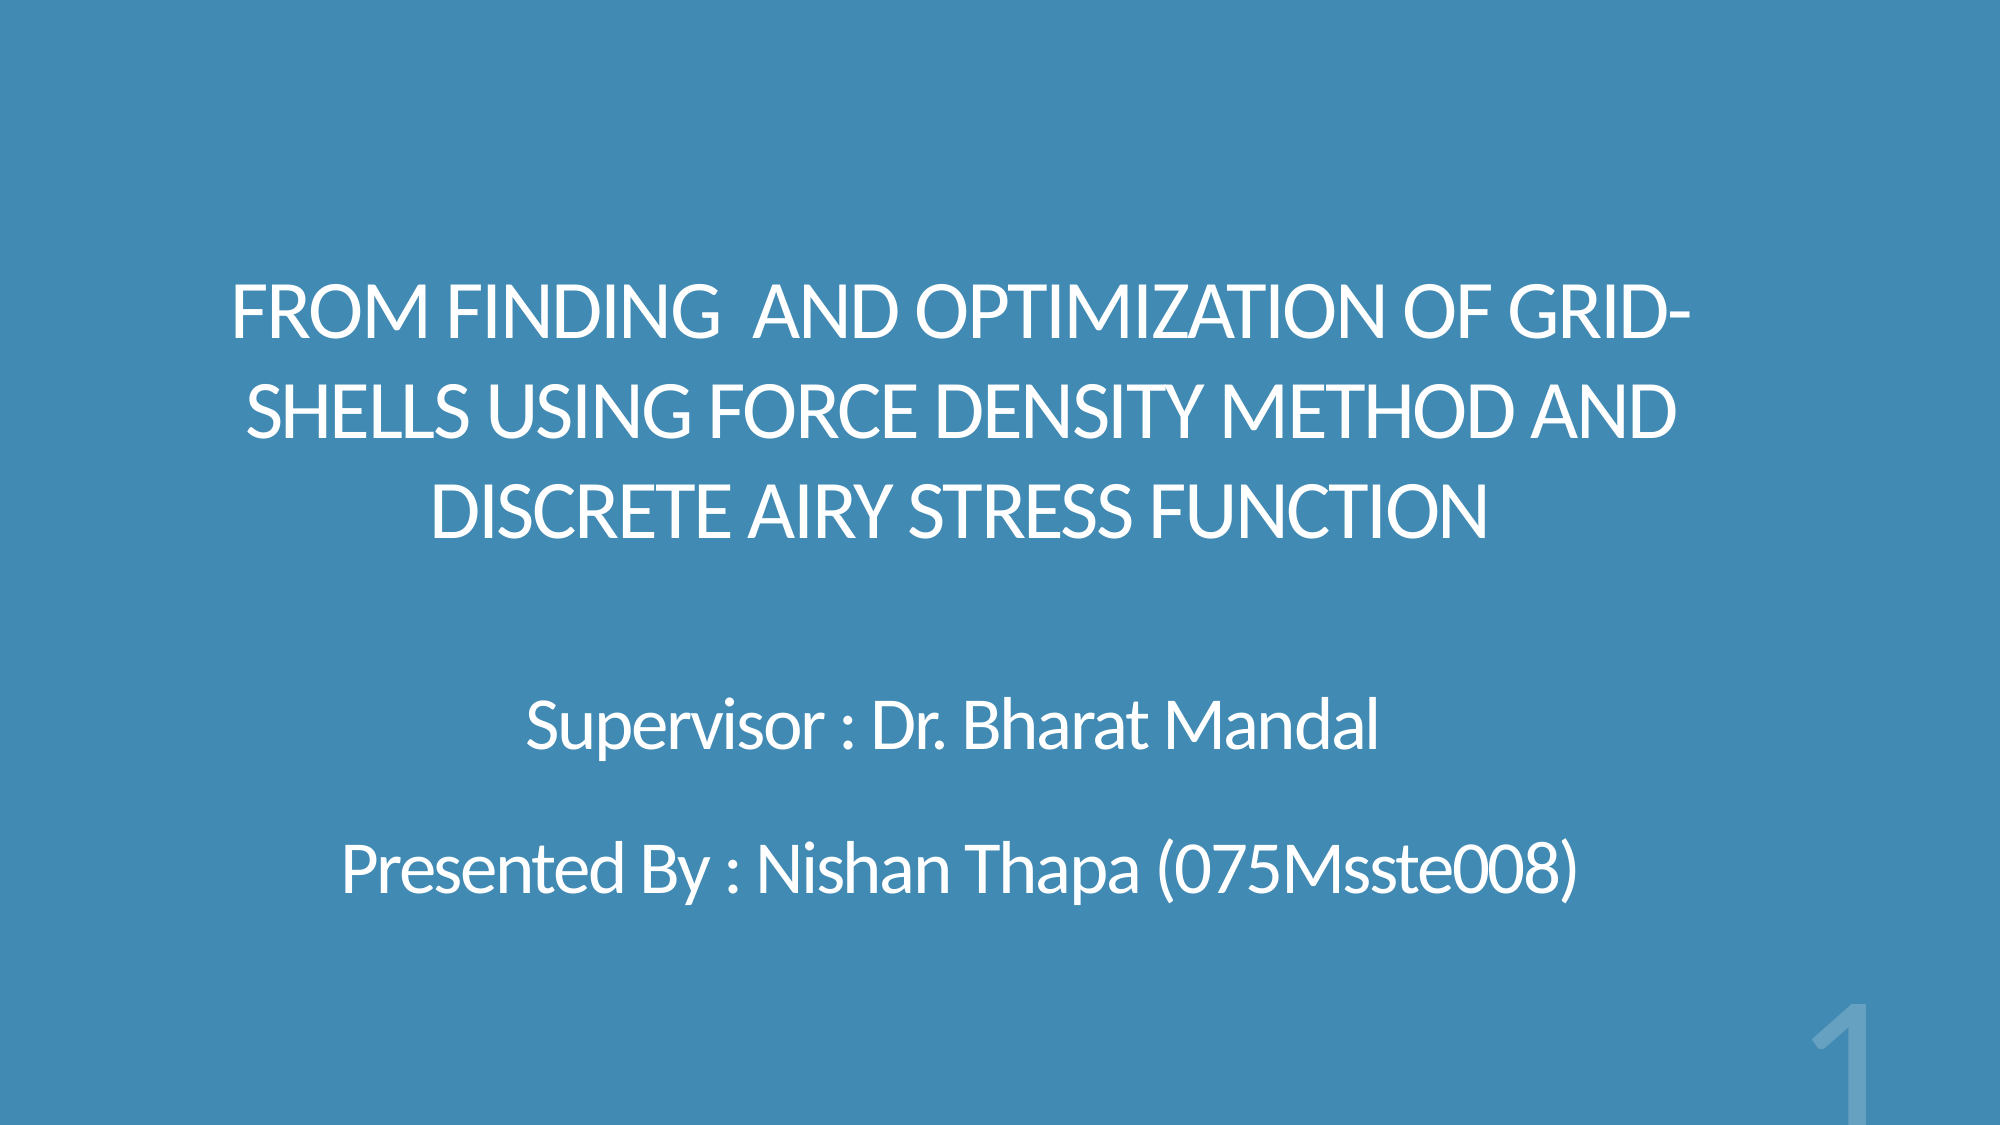

# FROM FINDING  AND OPTIMIZATION OF GRID-SHELLS USING FORCE DENSITY METHOD AND DISCRETE AIRY STRESS FUNCTION
Supervisor : Dr. Bharat Mandal

Presented By : Nishan Thapa (075Msste008)
1